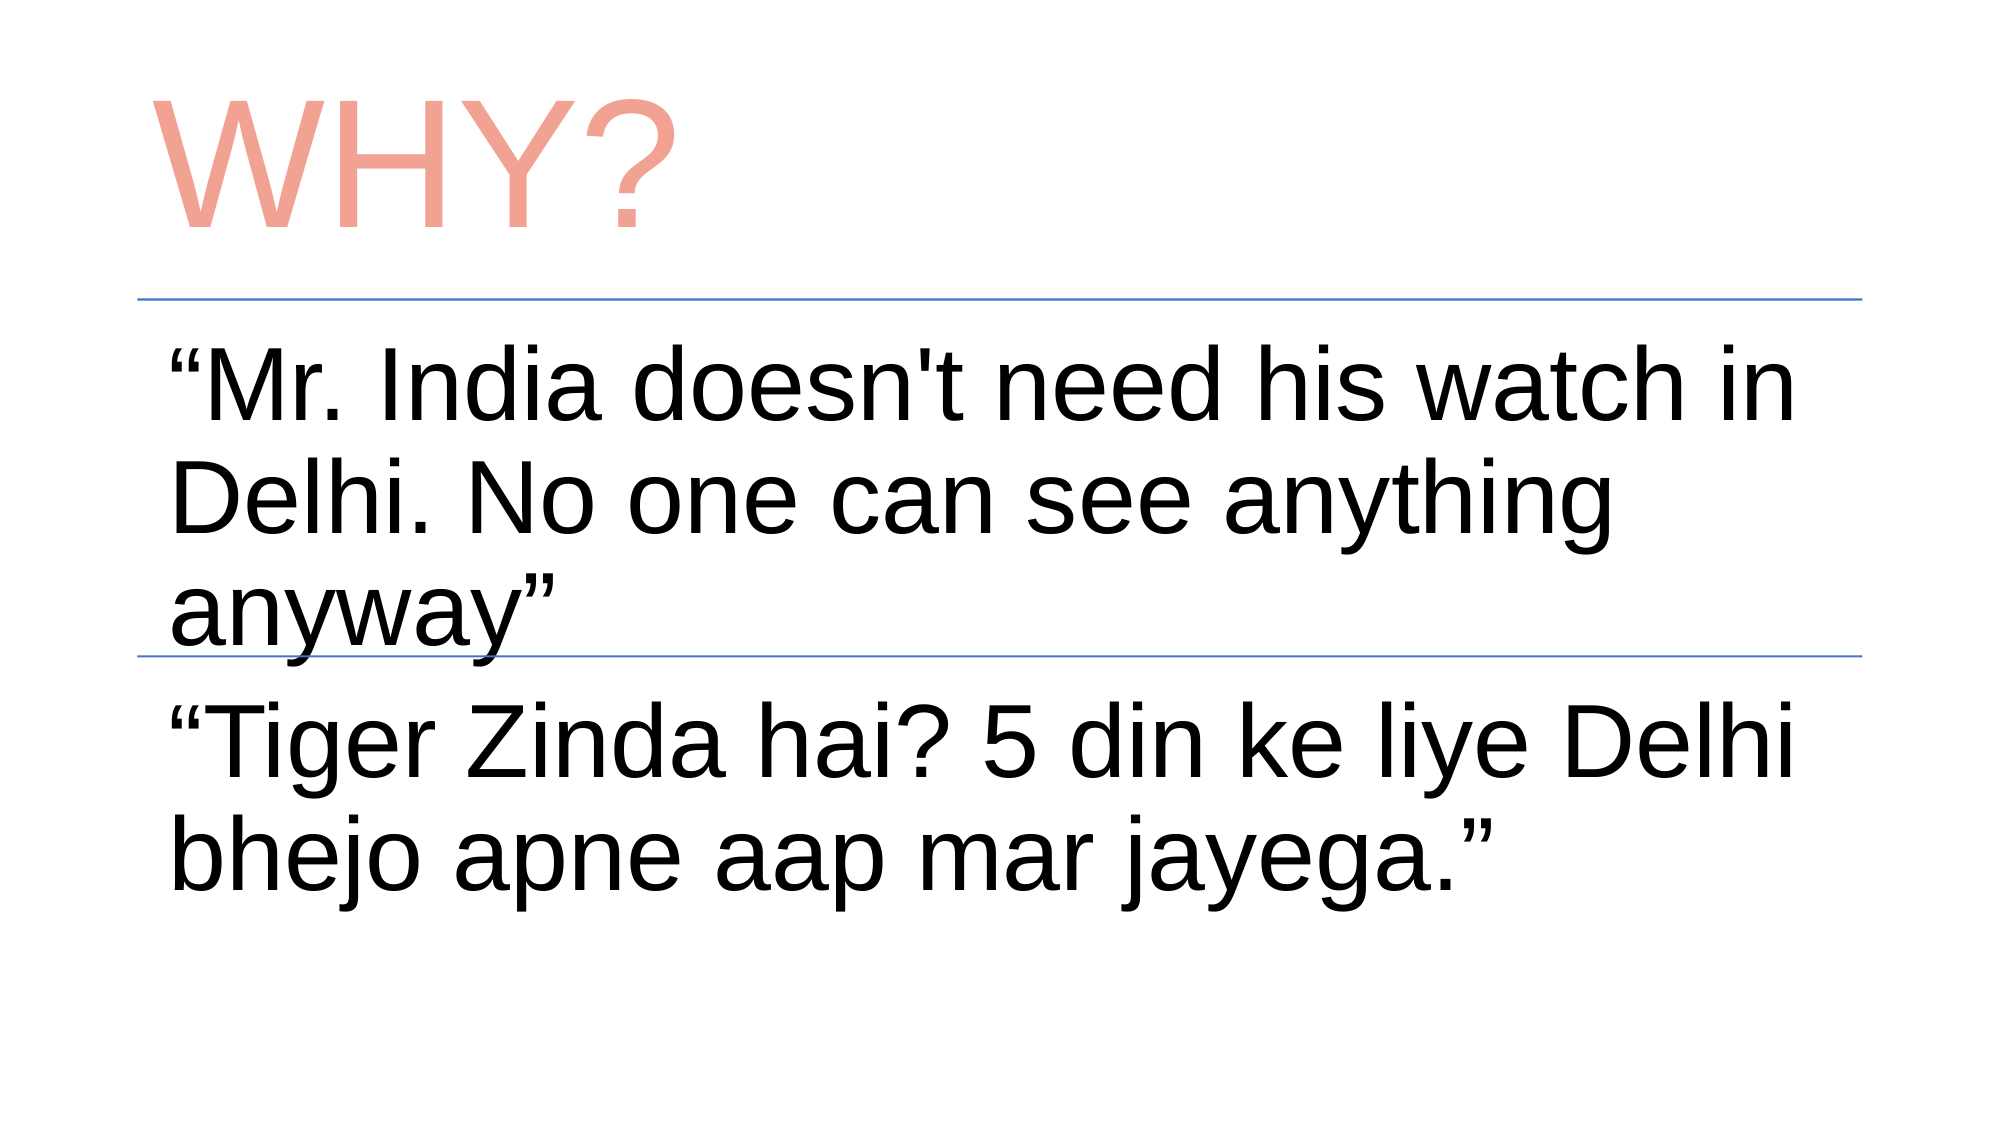

# WHY?
“Mr. India doesn't need his watch in Delhi. No one can see anything anyway”
“Tiger Zinda hai? 5 din ke liye Delhi bhejo apne aap mar jayega.”